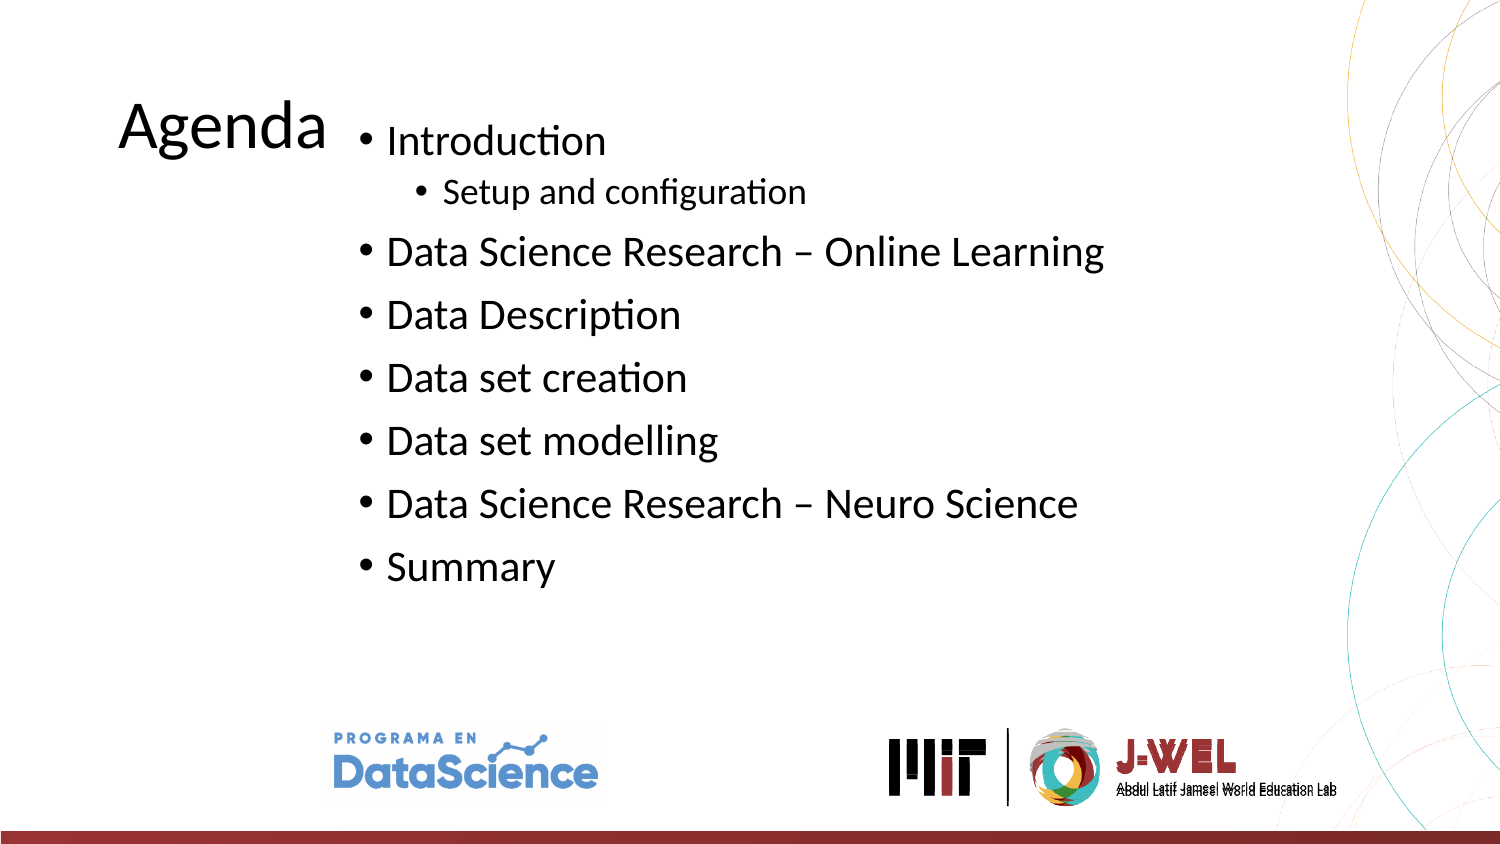

# Agenda
Introduction
Setup and configuration
Data Science Research – Online Learning
Data Description
Data set creation
Data set modelling
Data Science Research – Neuro Science
Summary